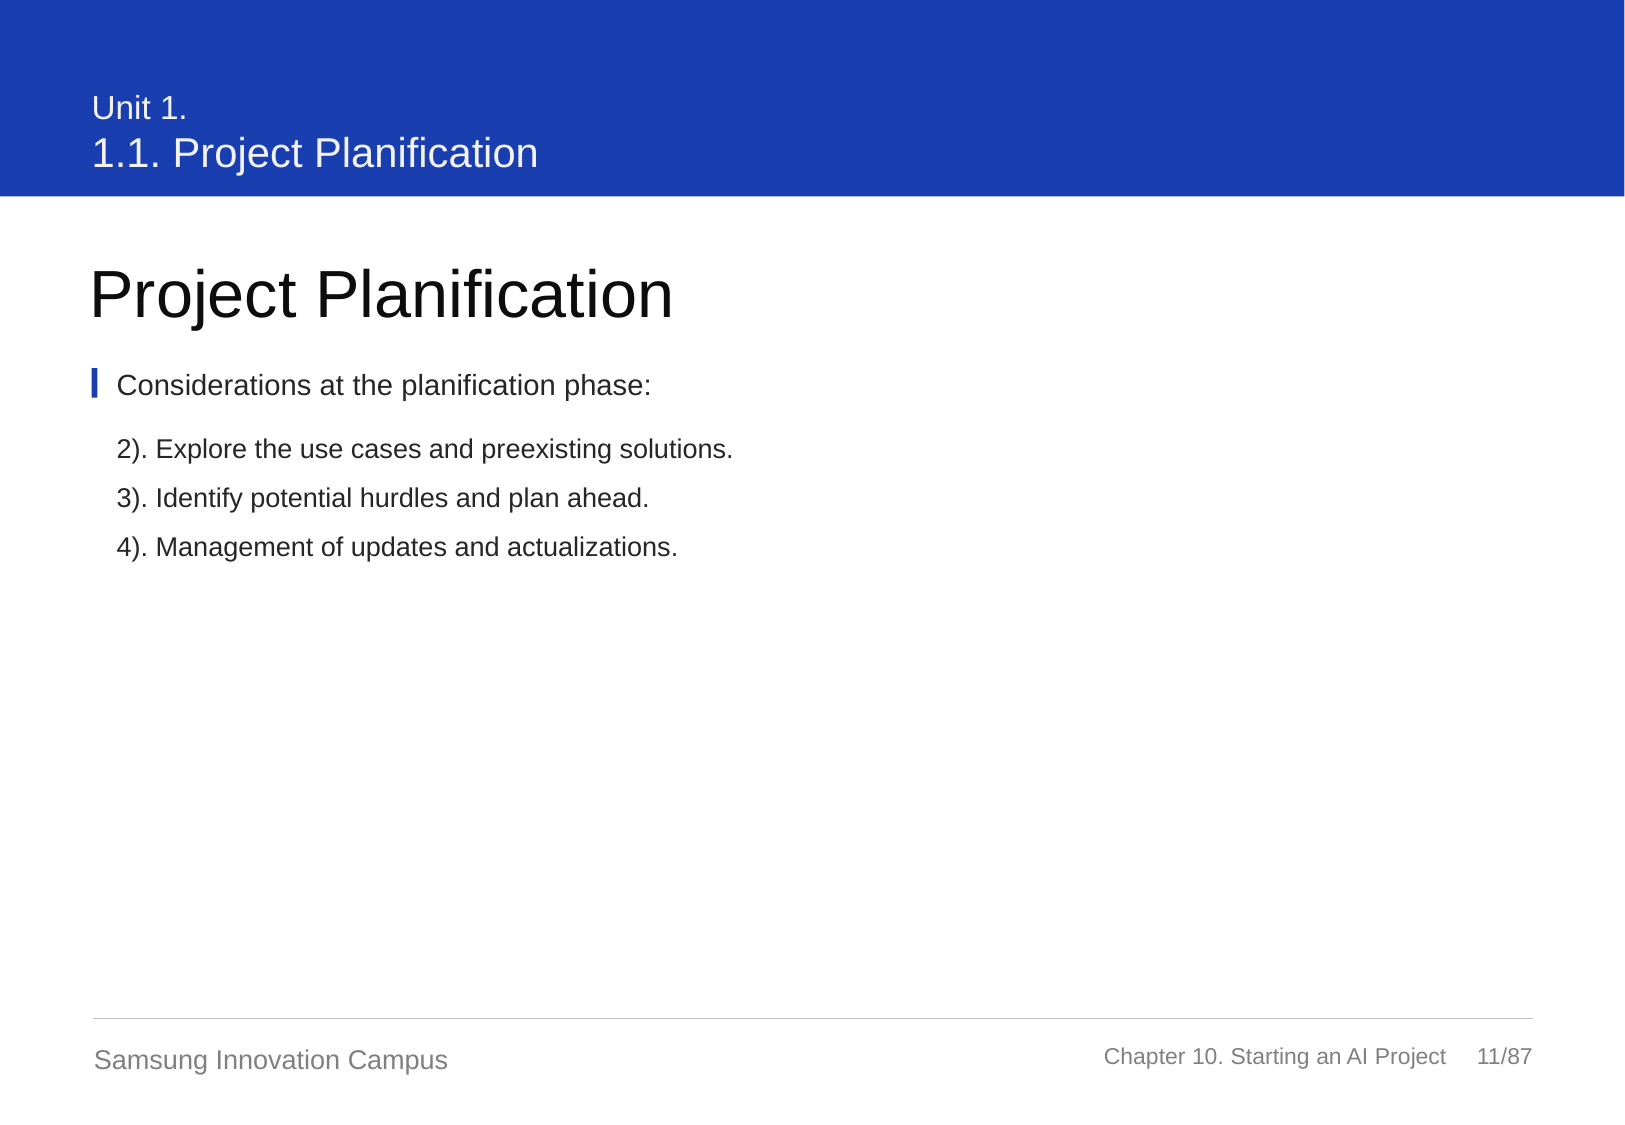

Unit 1.
1.1. Project Planification
Project Planification
Considerations at the planification phase:

2). Explore the use cases and preexisting solutions.
3). Identify potential hurdles and plan ahead.
4). Management of updates and actualizations.